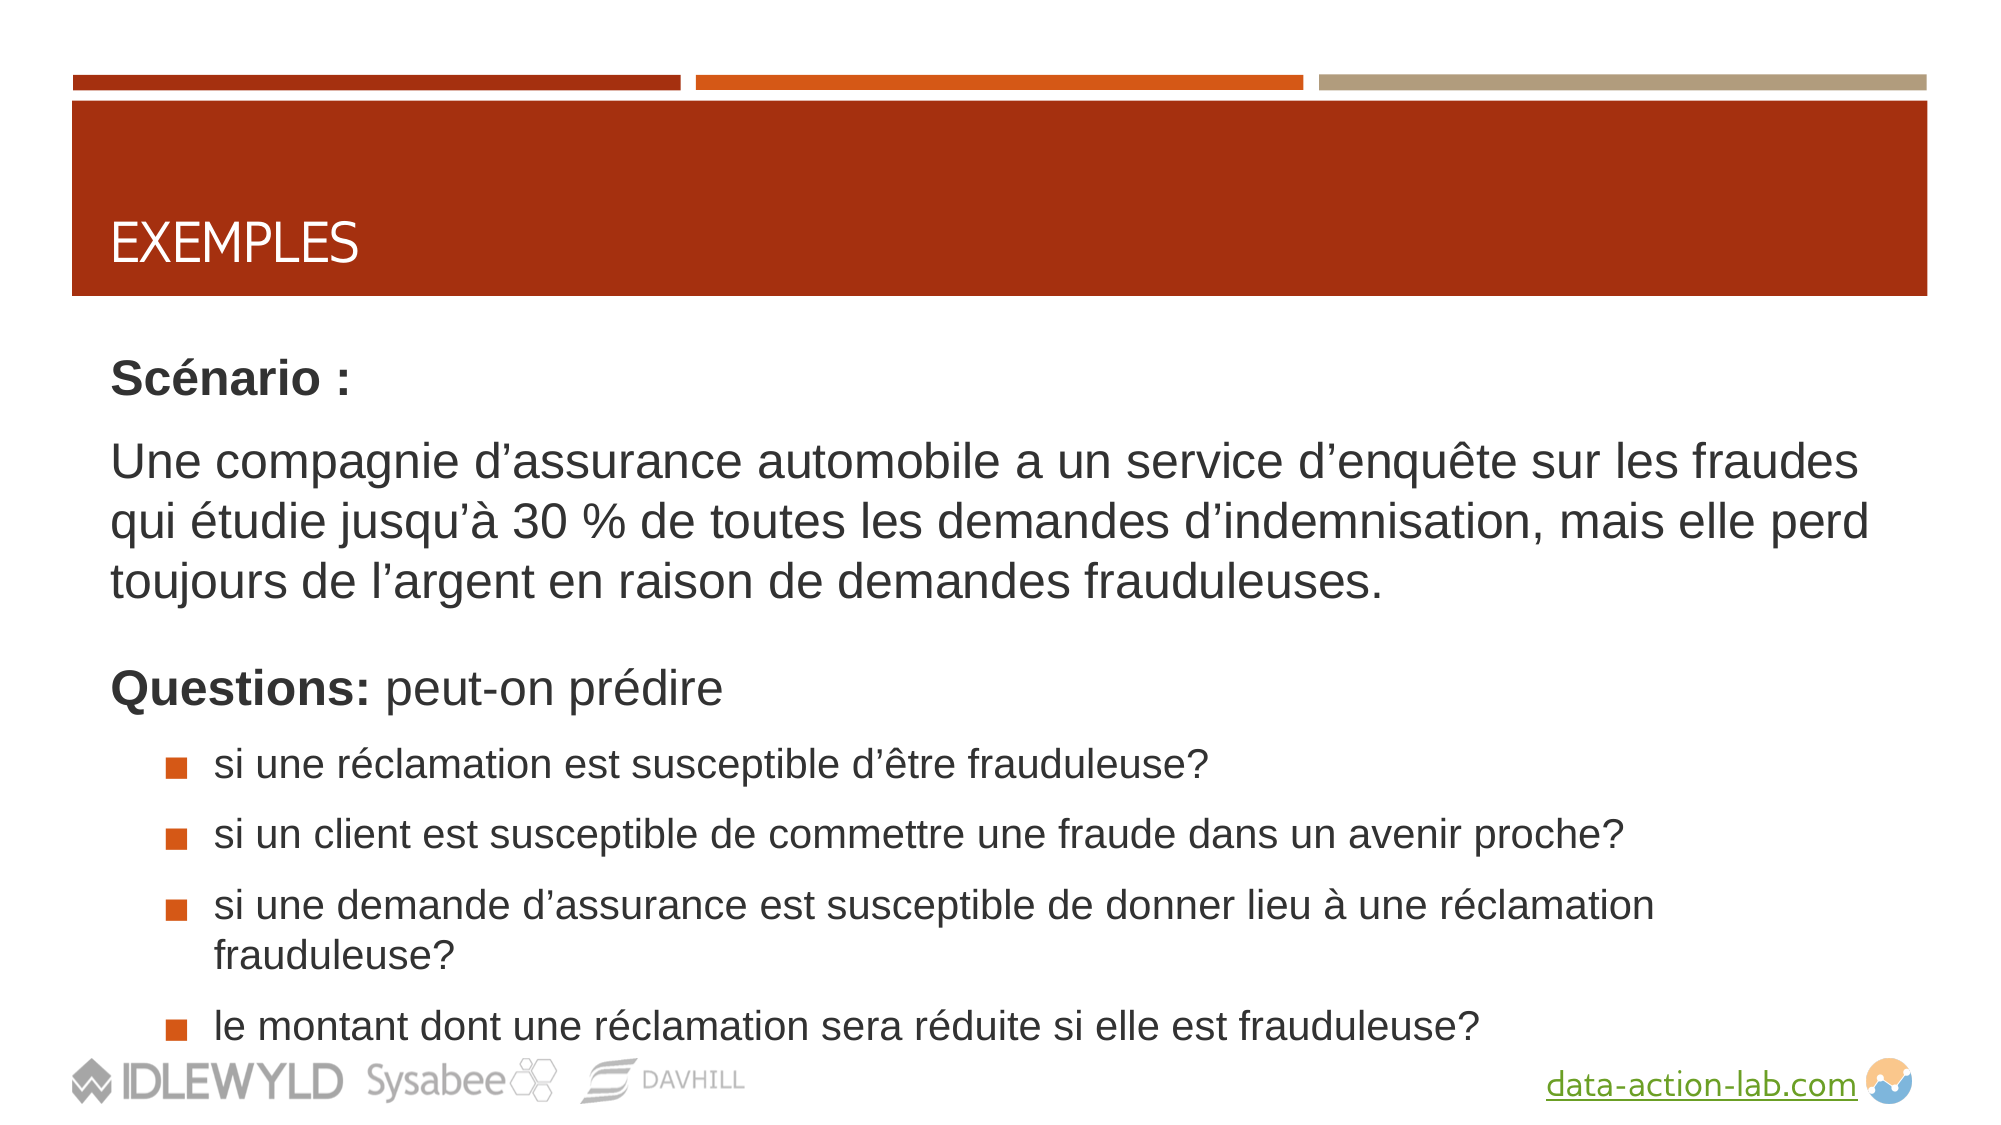

# EXEMPLES
Scénario :
Une compagnie d’assurance automobile a un service d’enquête sur les fraudes qui étudie jusqu’à 30 % de toutes les demandes d’indemnisation, mais elle perd toujours de l’argent en raison de demandes frauduleuses.
Questions: peut-on prédire
si une réclamation est susceptible d’être frauduleuse?
si un client est susceptible de commettre une fraude dans un avenir proche?
si une demande d’assurance est susceptible de donner lieu à une réclamation frauduleuse?
le montant dont une réclamation sera réduite si elle est frauduleuse?